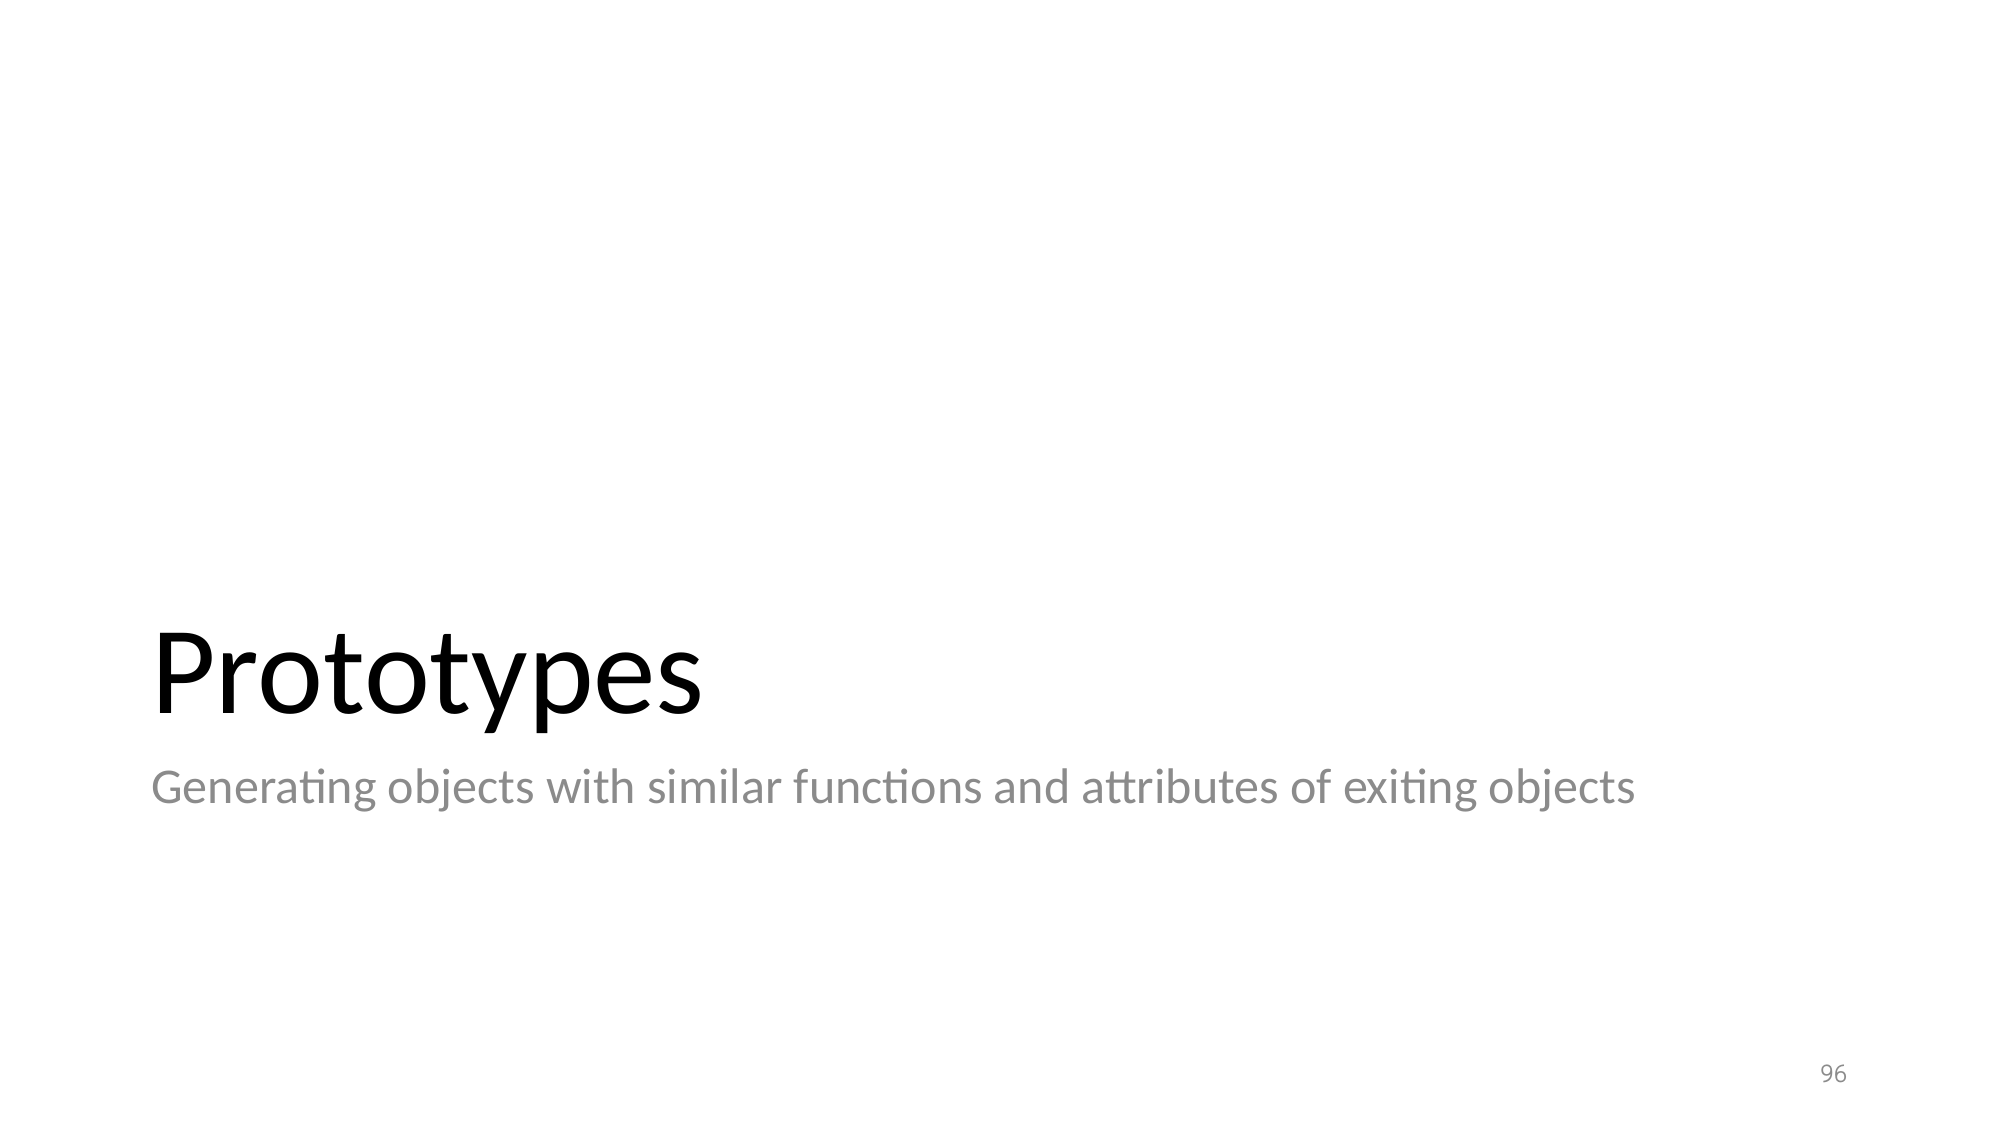

# Prototypes
Generating objects with similar functions and attributes of exiting objects
96